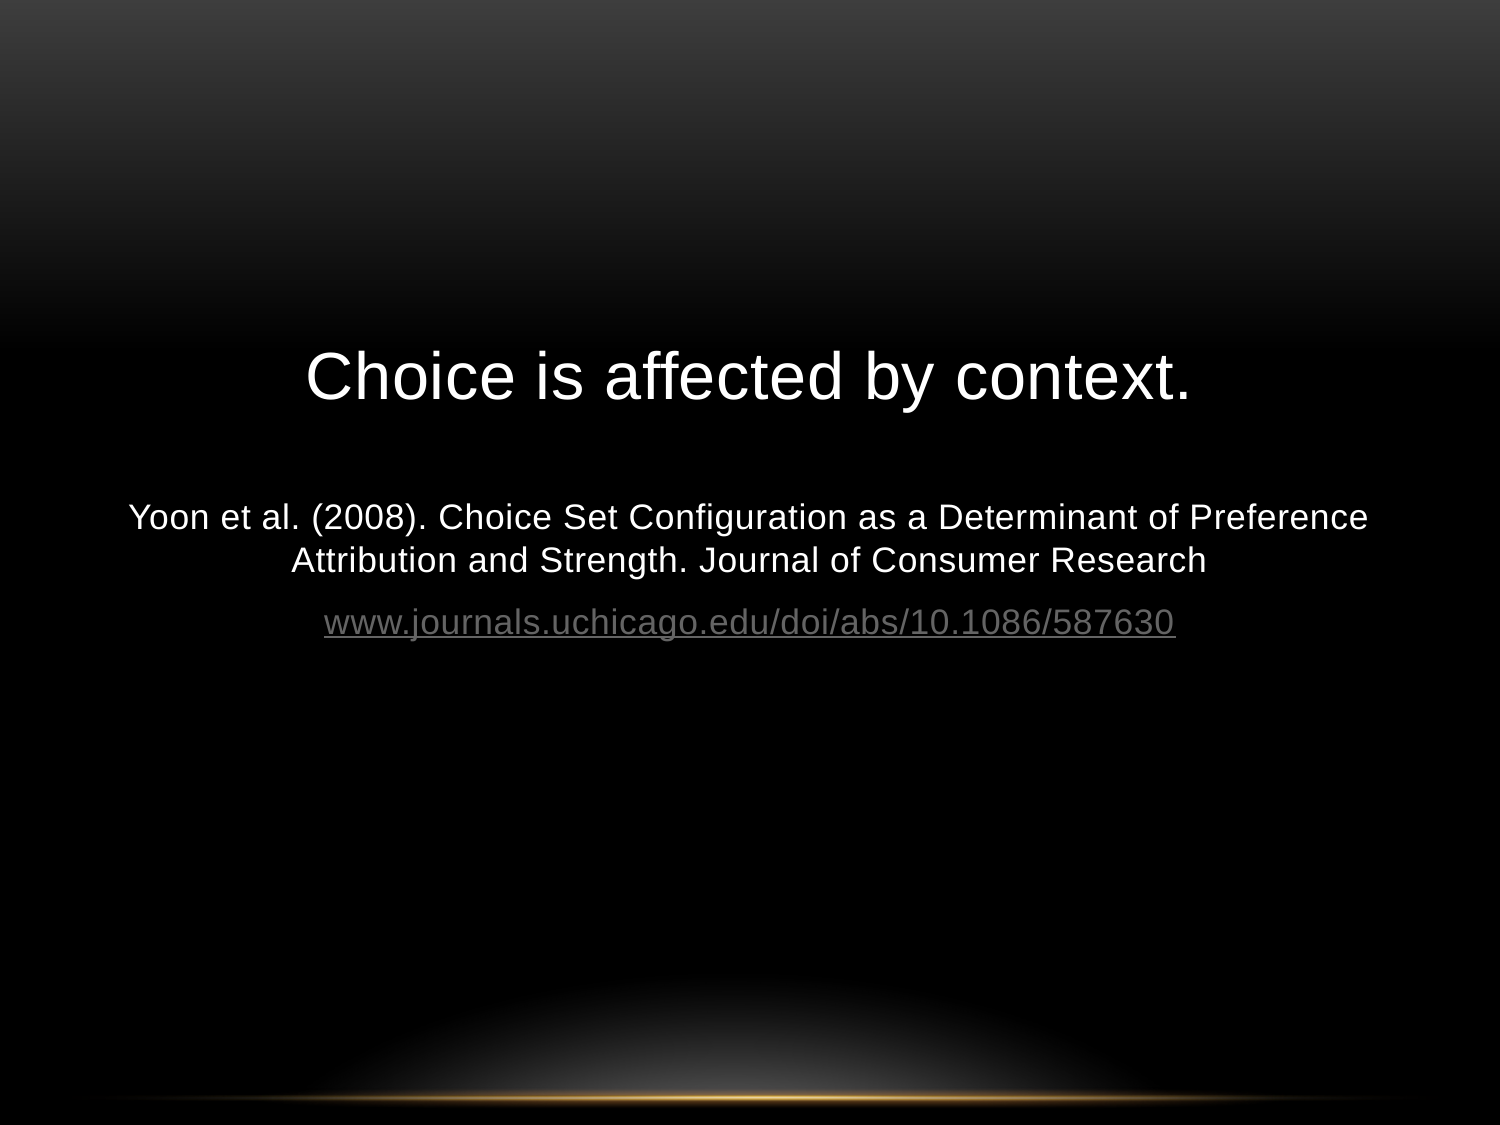

Choice is affected by context.

Yoon et al. (2008). Choice Set Configuration as a Determinant of Preference Attribution and Strength. Journal of Consumer Research
www.journals.uchicago.edu/doi/abs/10.1086/587630